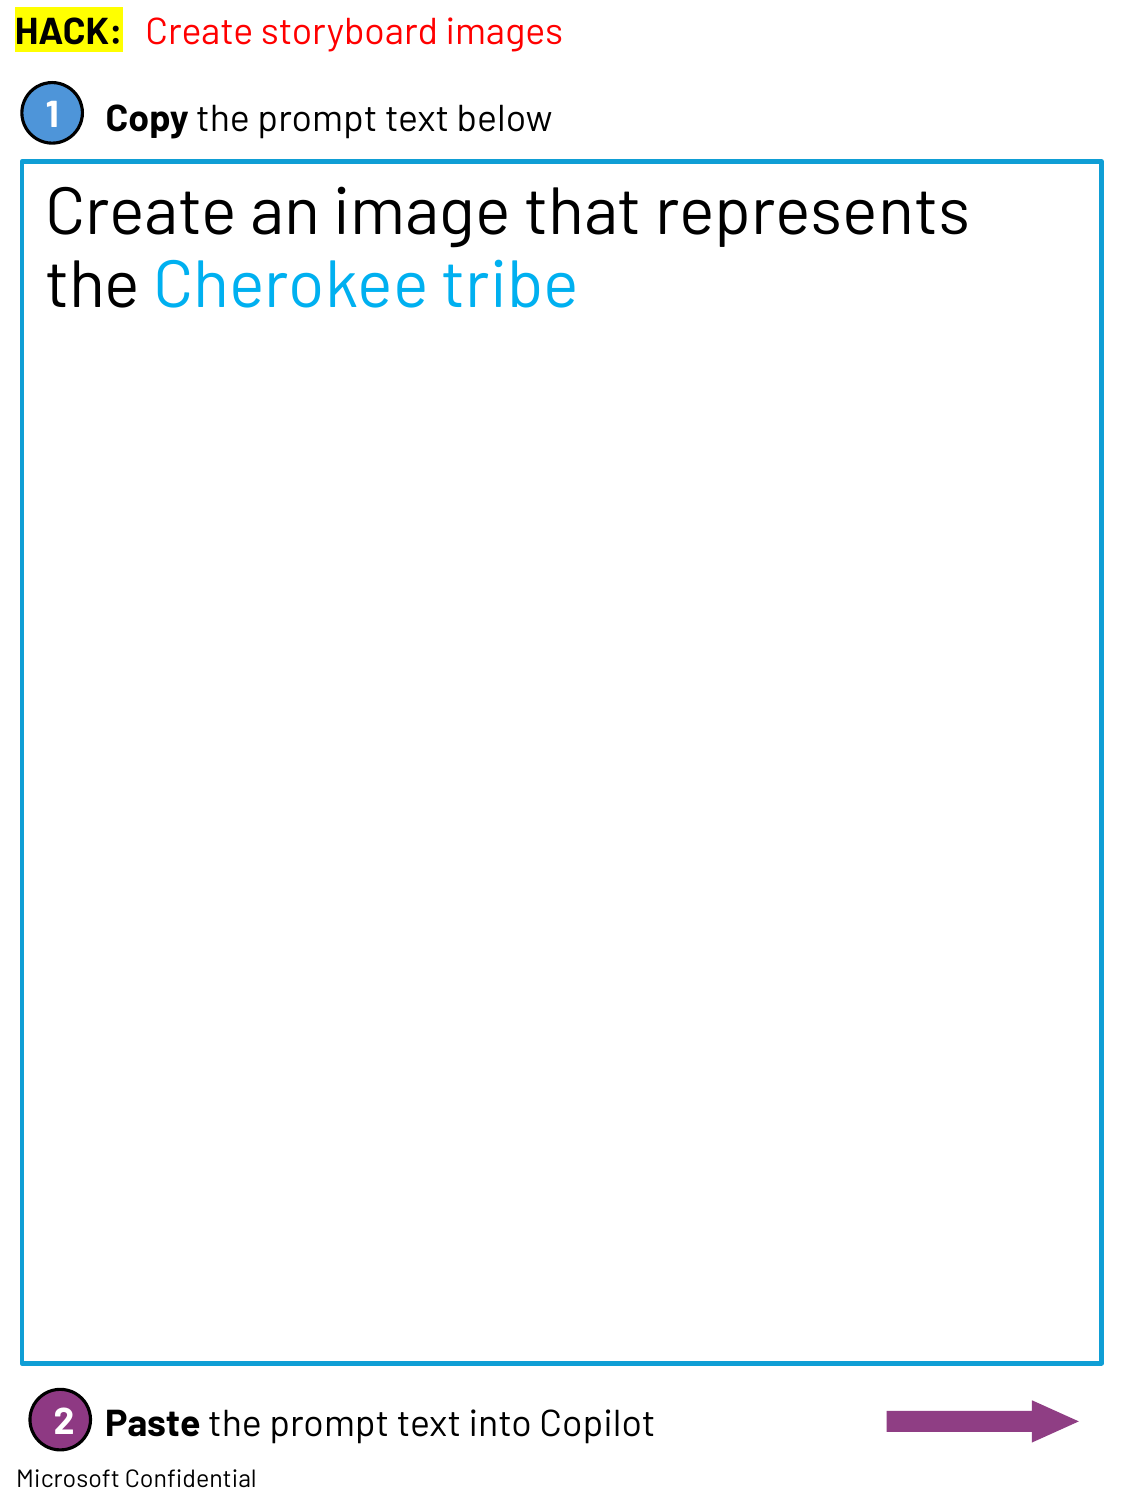

HACK:   Create storyboard images

Create an image that represents the Cherokee tribe